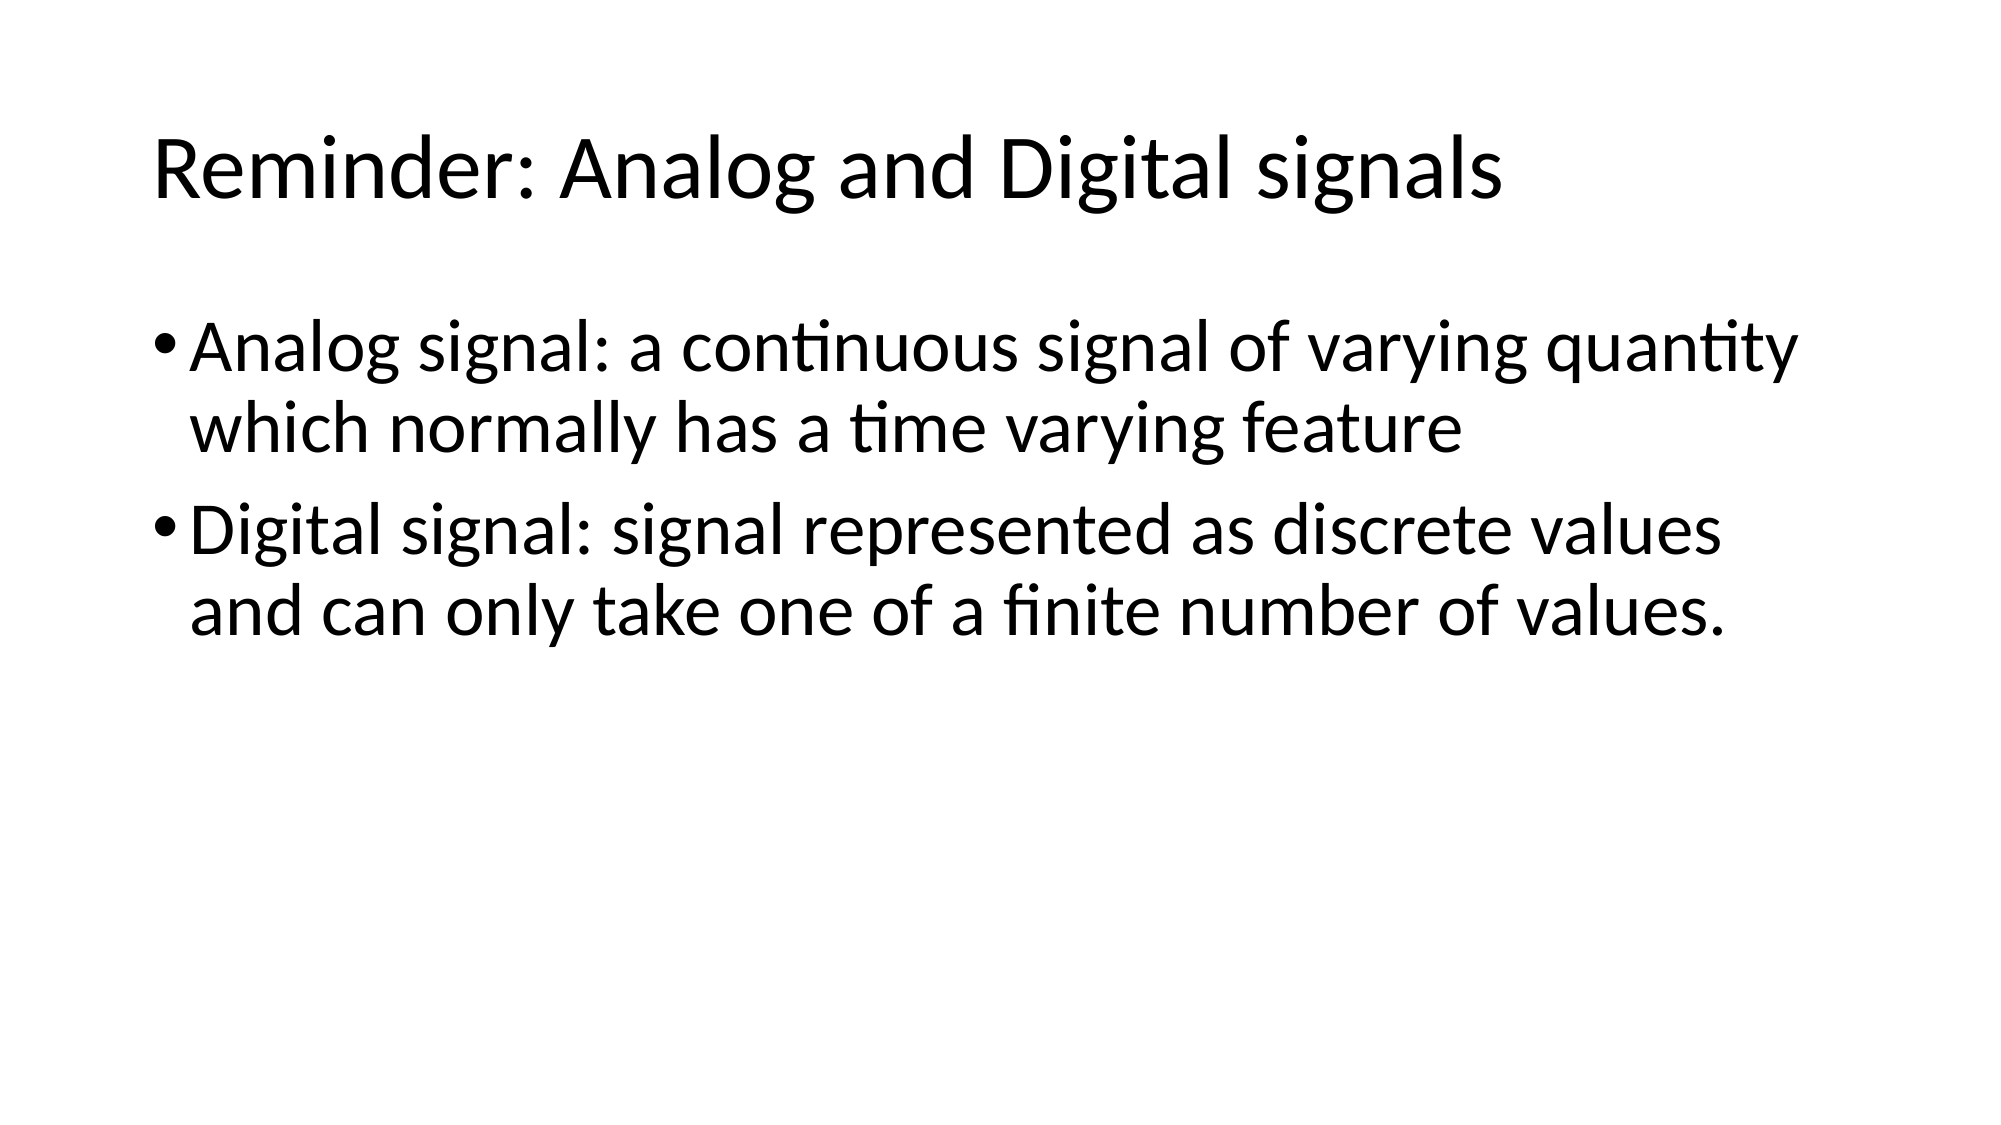

# Reminder: Analog and Digital signals
Analog signal: a continuous signal of varying quantity which normally has a time varying feature
Digital signal: signal represented as discrete values and can only take one of a finite number of values.